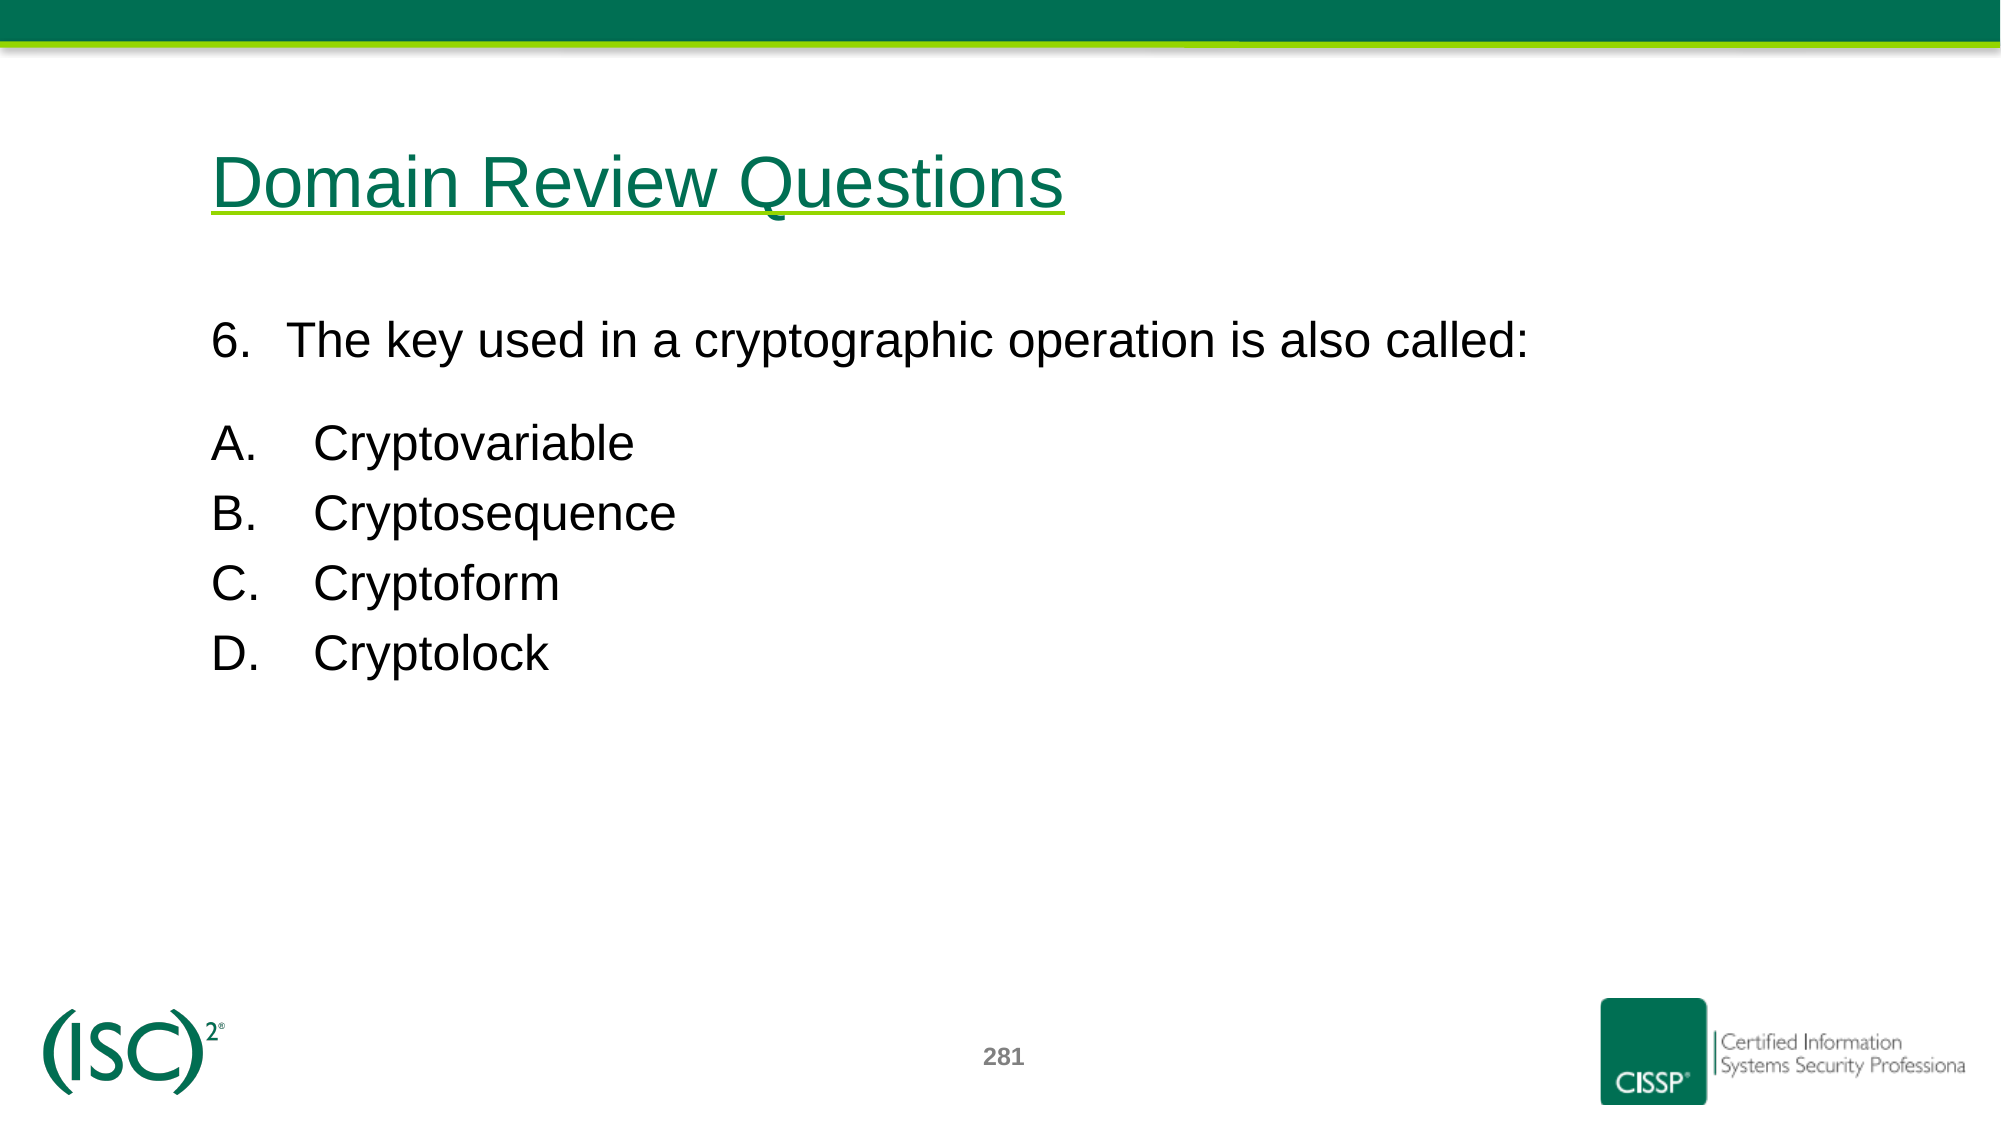

# Domain Review Questions
The key used in a cryptographic operation is also called:
Cryptovariable
Cryptosequence
Cryptoform
Cryptolock